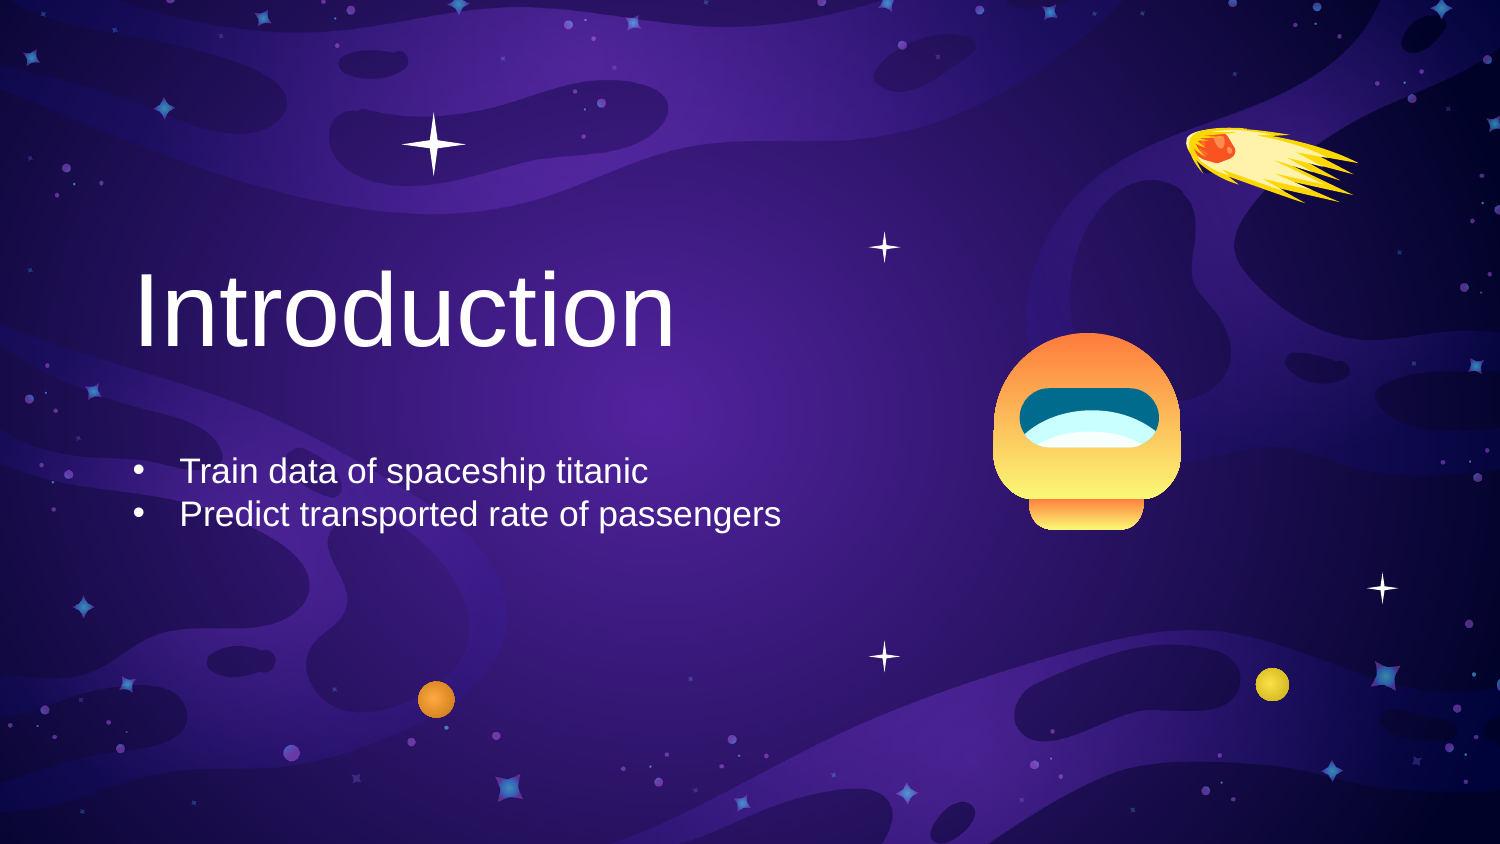

# Introduction

Train data of spaceship titanic
Predict transported rate of passengers